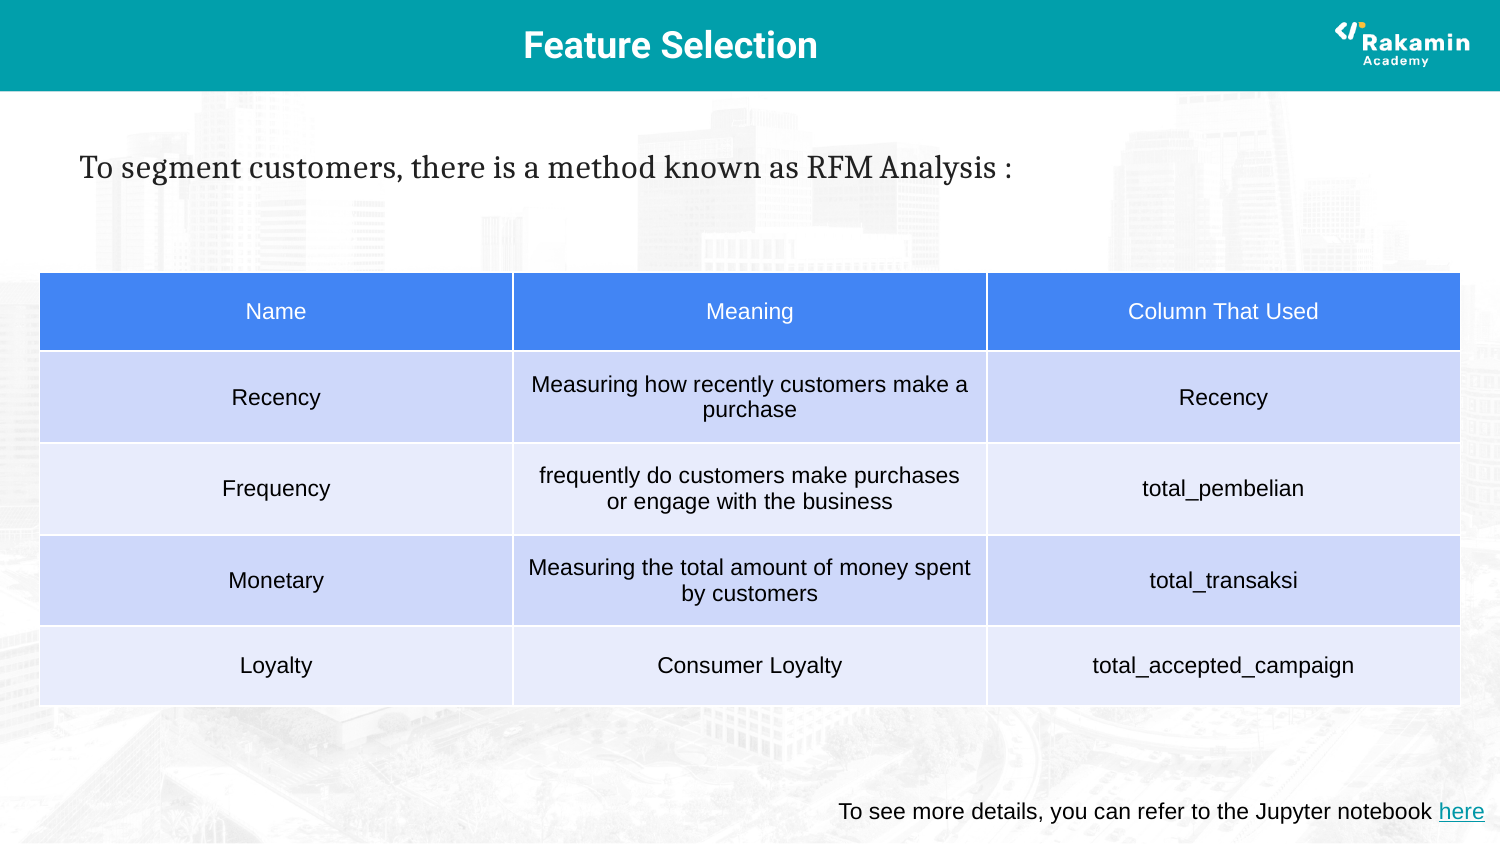

# Feature Selection
To segment customers, there is a method known as RFM Analysis :
| Name | Meaning | Column That Used |
| --- | --- | --- |
| Recency | Measuring how recently customers make a purchase | Recency |
| Frequency | frequently do customers make purchases or engage with the business | total\_pembelian |
| Monetary | Measuring the total amount of money spent by customers | total\_transaksi |
| Loyalty | Consumer Loyalty | total\_accepted\_campaign |
To see more details, you can refer to the Jupyter notebook here